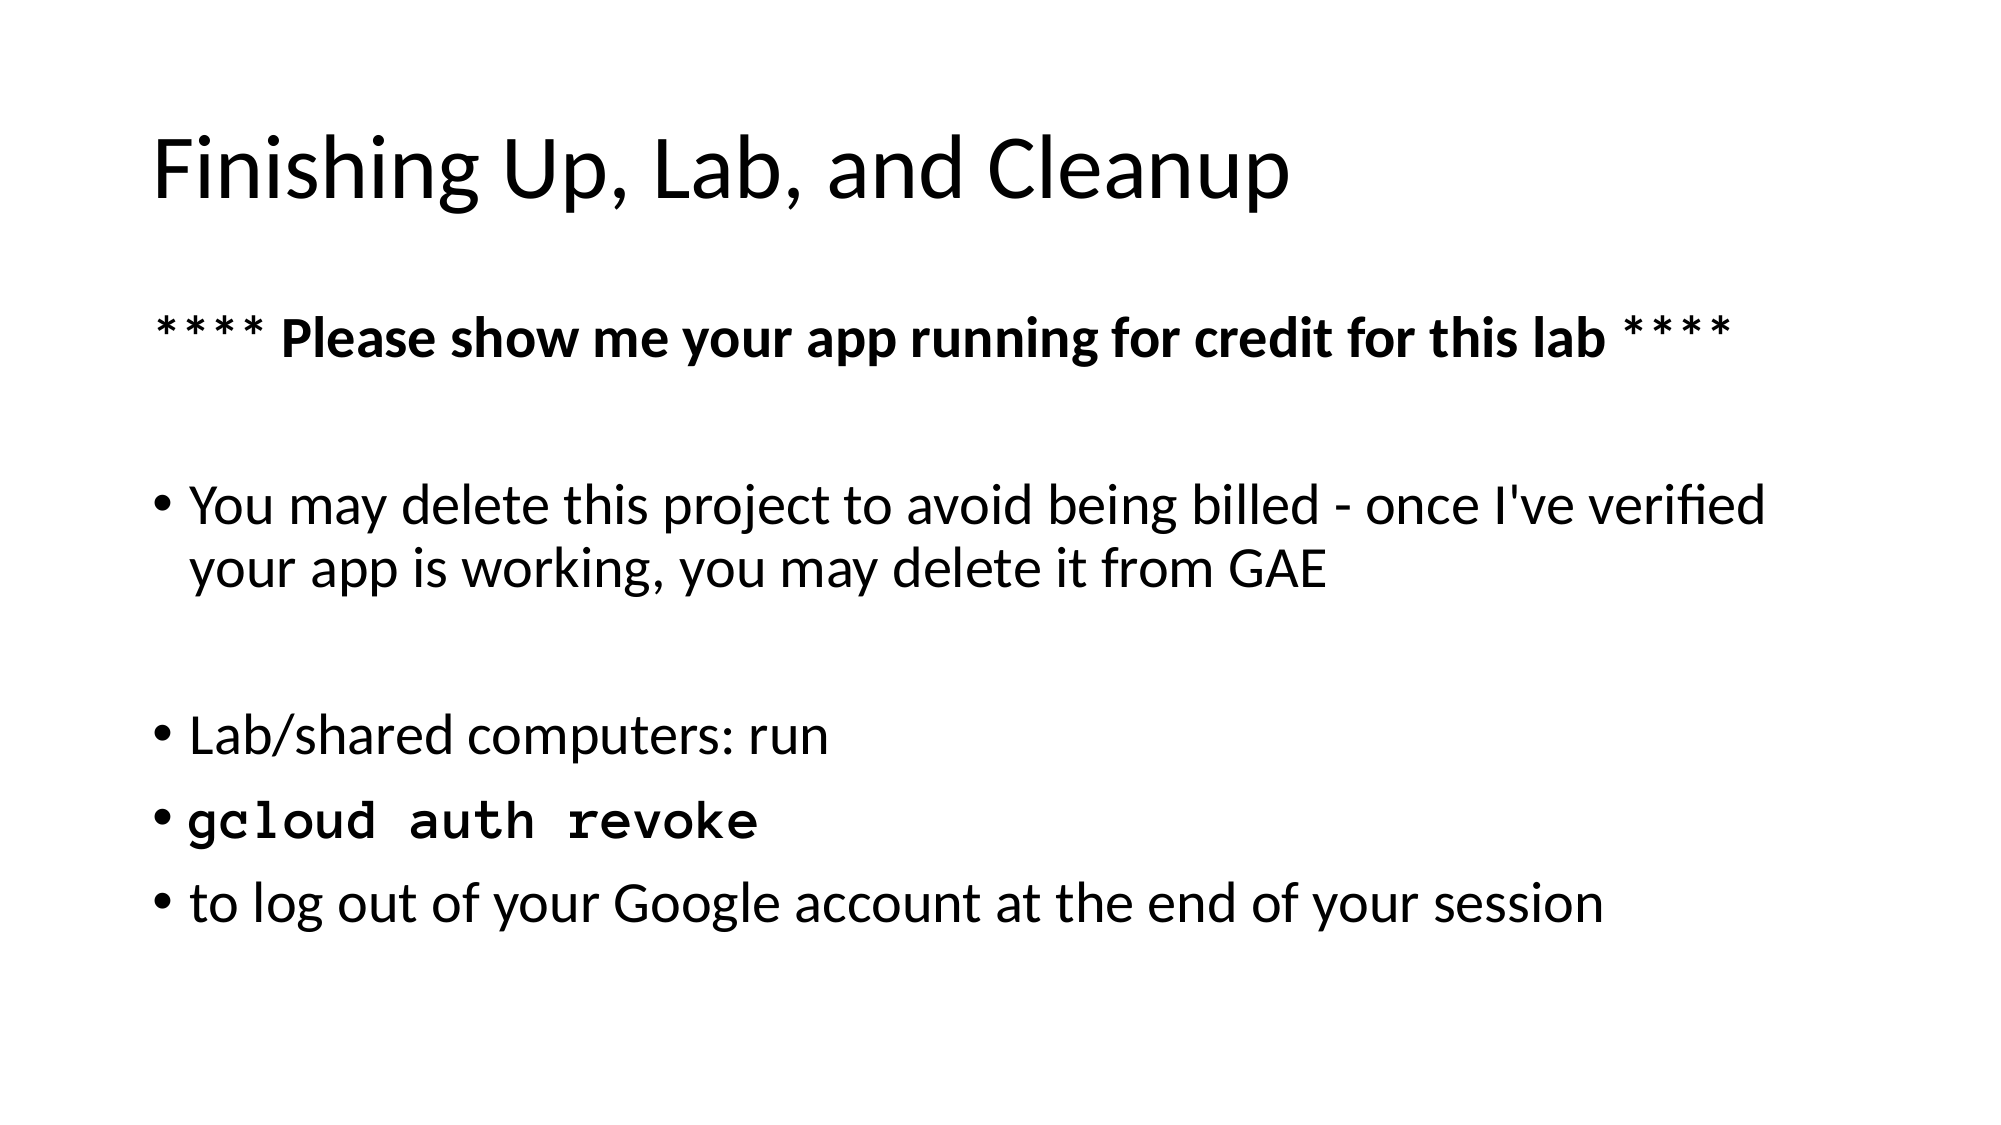

# Finishing Up, Lab, and Cleanup
**** Please show me your app running for credit for this lab ****

You may delete this project to avoid being billed - once I've verified your app is working, you may delete it from GAE

Lab/shared computers: run
gcloud auth revoke
to log out of your Google account at the end of your session